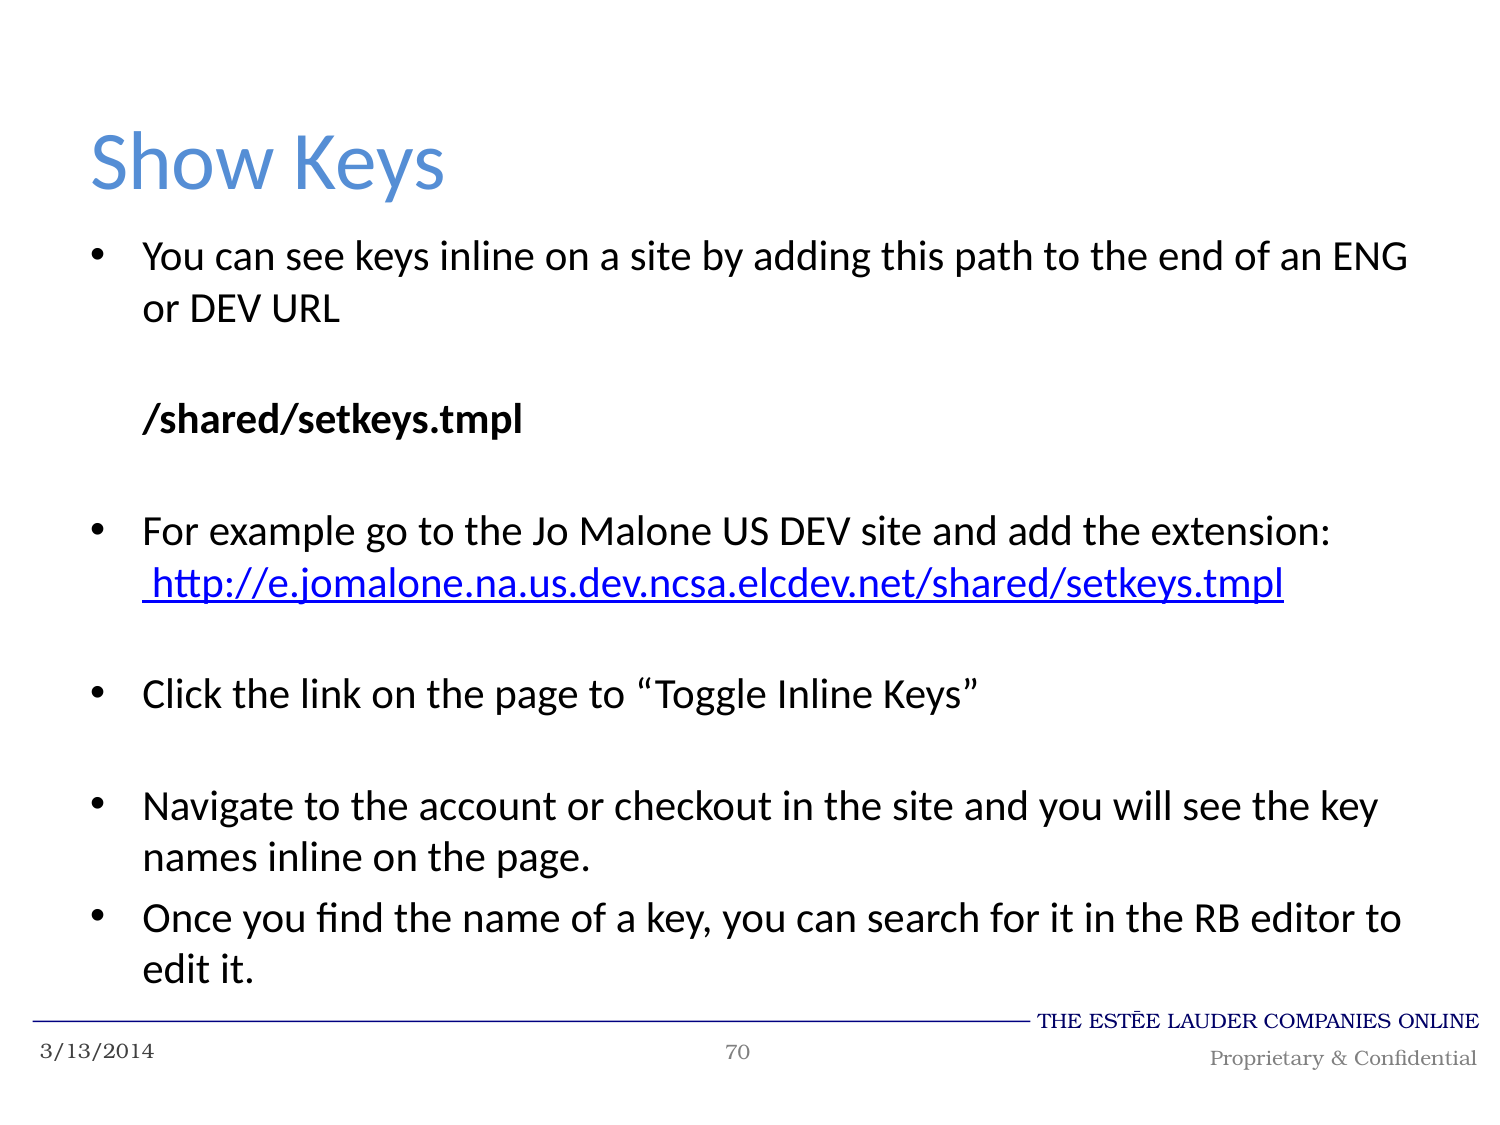

# Show Keys
You can see keys inline on a site by adding this path to the end of an ENG or DEV URL
	/shared/setkeys.tmpl
For example go to the Jo Malone US DEV site and add the extension:
 http://e.jomalone.na.us.dev.ncsa.elcdev.net/shared/setkeys.tmpl
Click the link on the page to “Toggle Inline Keys”
Navigate to the account or checkout in the site and you will see the key names inline on the page.
Once you find the name of a key, you can search for it in the RB editor to edit it.

3/13/2014